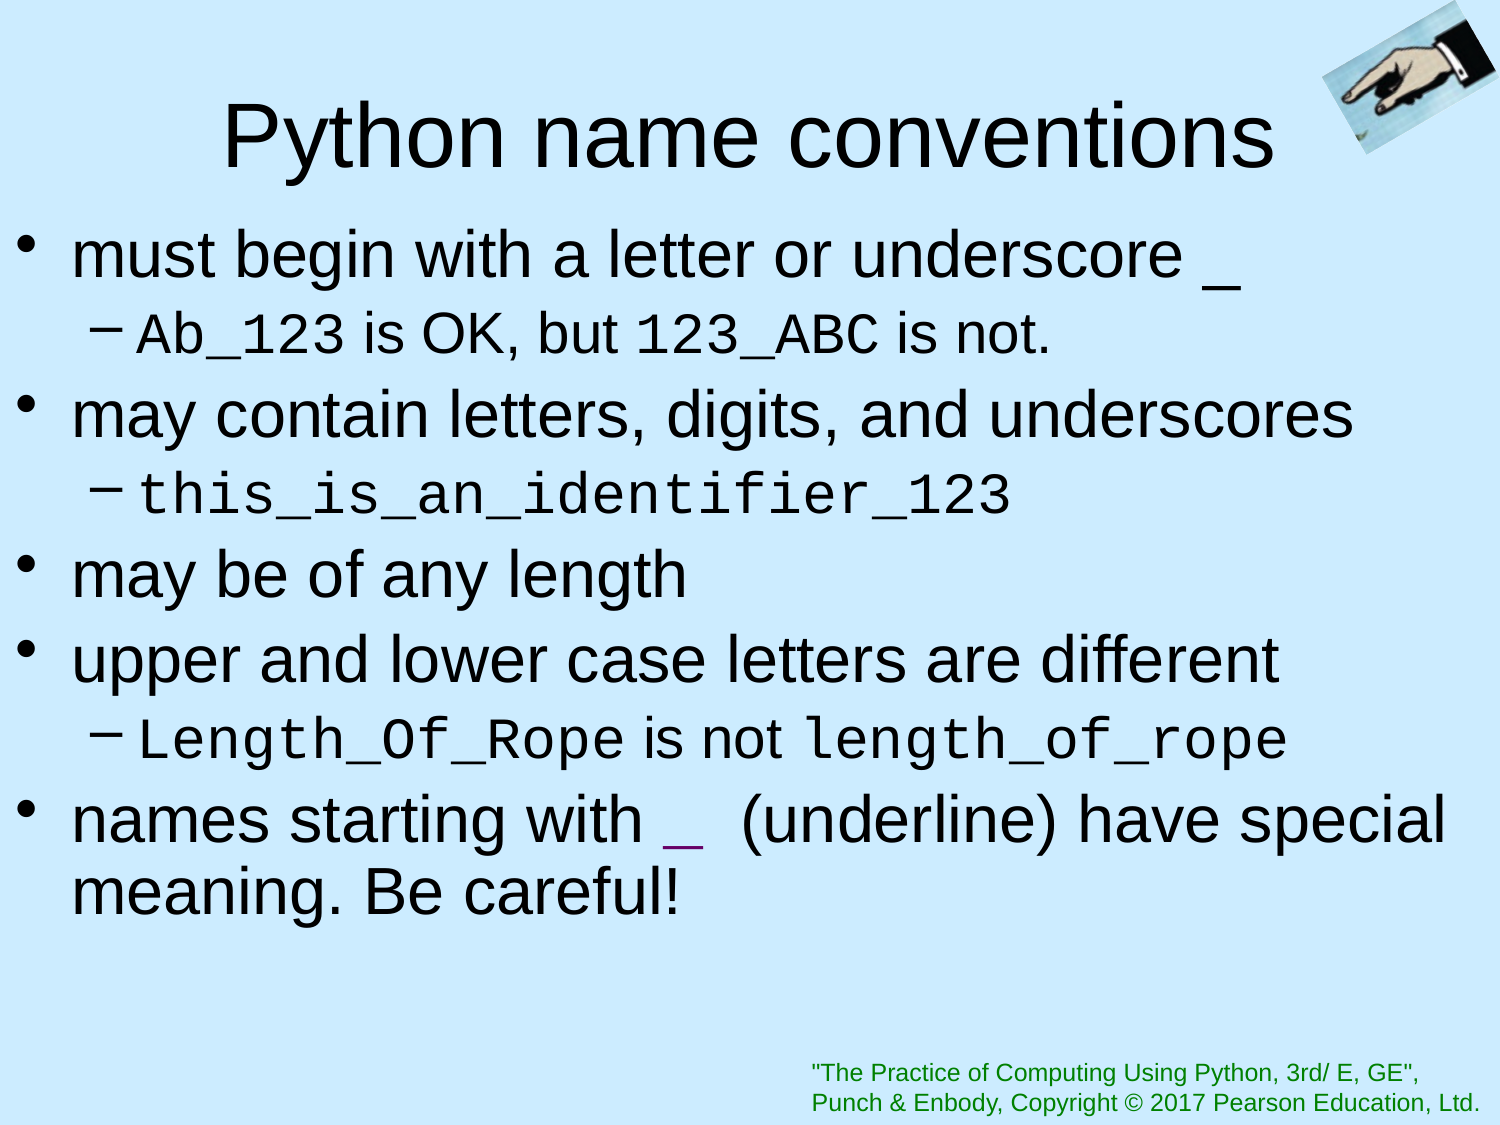

# Python name conventions
must begin with a letter or underscore _
Ab_123 is OK, but 123_ABC is not.
may contain letters, digits, and underscores
this_is_an_identifier_123
may be of any length
upper and lower case letters are different
Length_Of_Rope is not length_of_rope
names starting with _  (underline) have special meaning. Be careful!